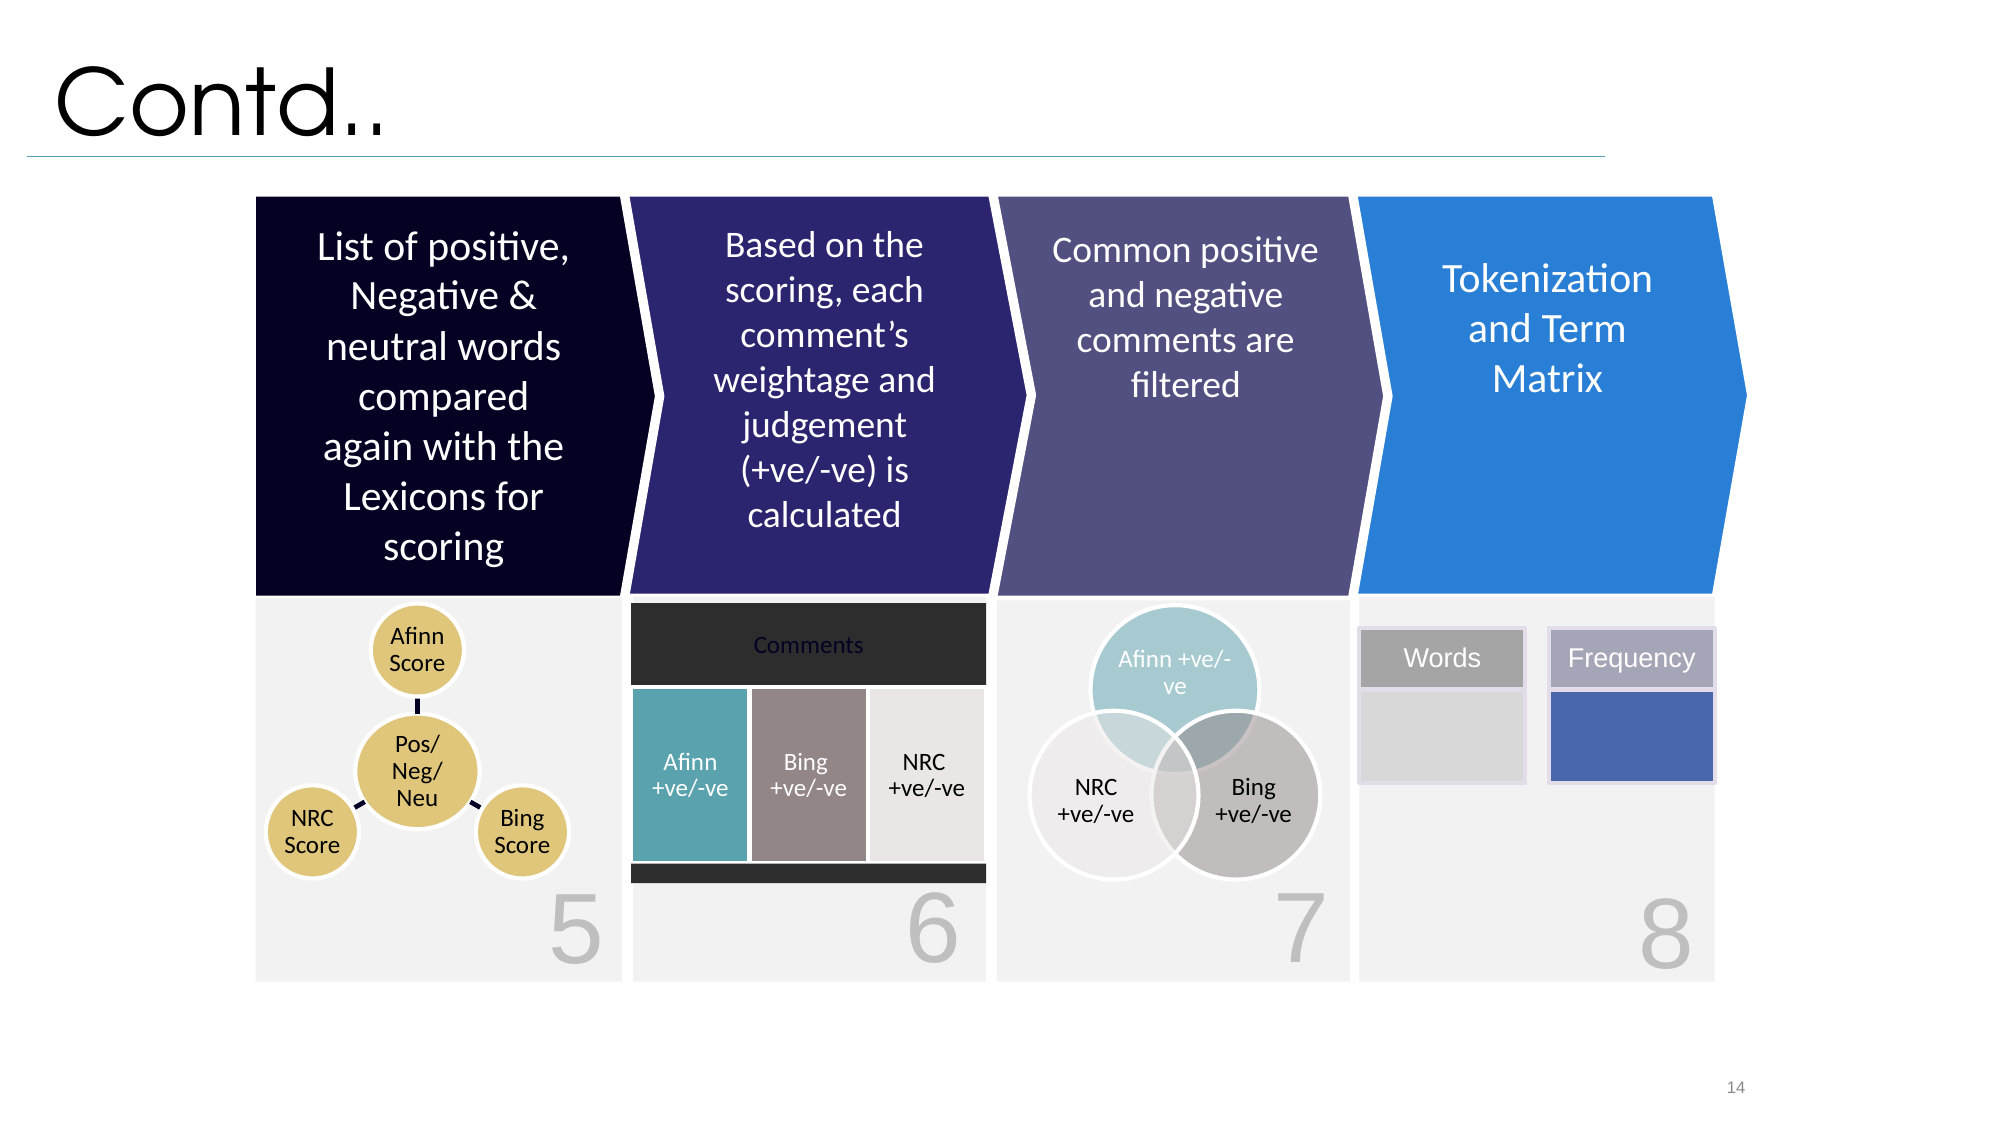

Contd..

List of positive, Negative & neutral words compared again with the Lexicons for scoring
Based on the scoring, each comment’s weightage and judgement (+ve/-ve) is calculated
Common positive and negative comments are filtered
Tokenization and Term Matrix

Comments

Afinn +ve/-ve

Bing  +ve/-ve

NRC  +ve/-ve

Afinn Score

Pos/Neg/Neu

NRC Score
Bing Score

Afinn +ve/-ve

NRC +ve/-ve
Bing +ve/-ve

Words

Frequency

6
7
5
8

14